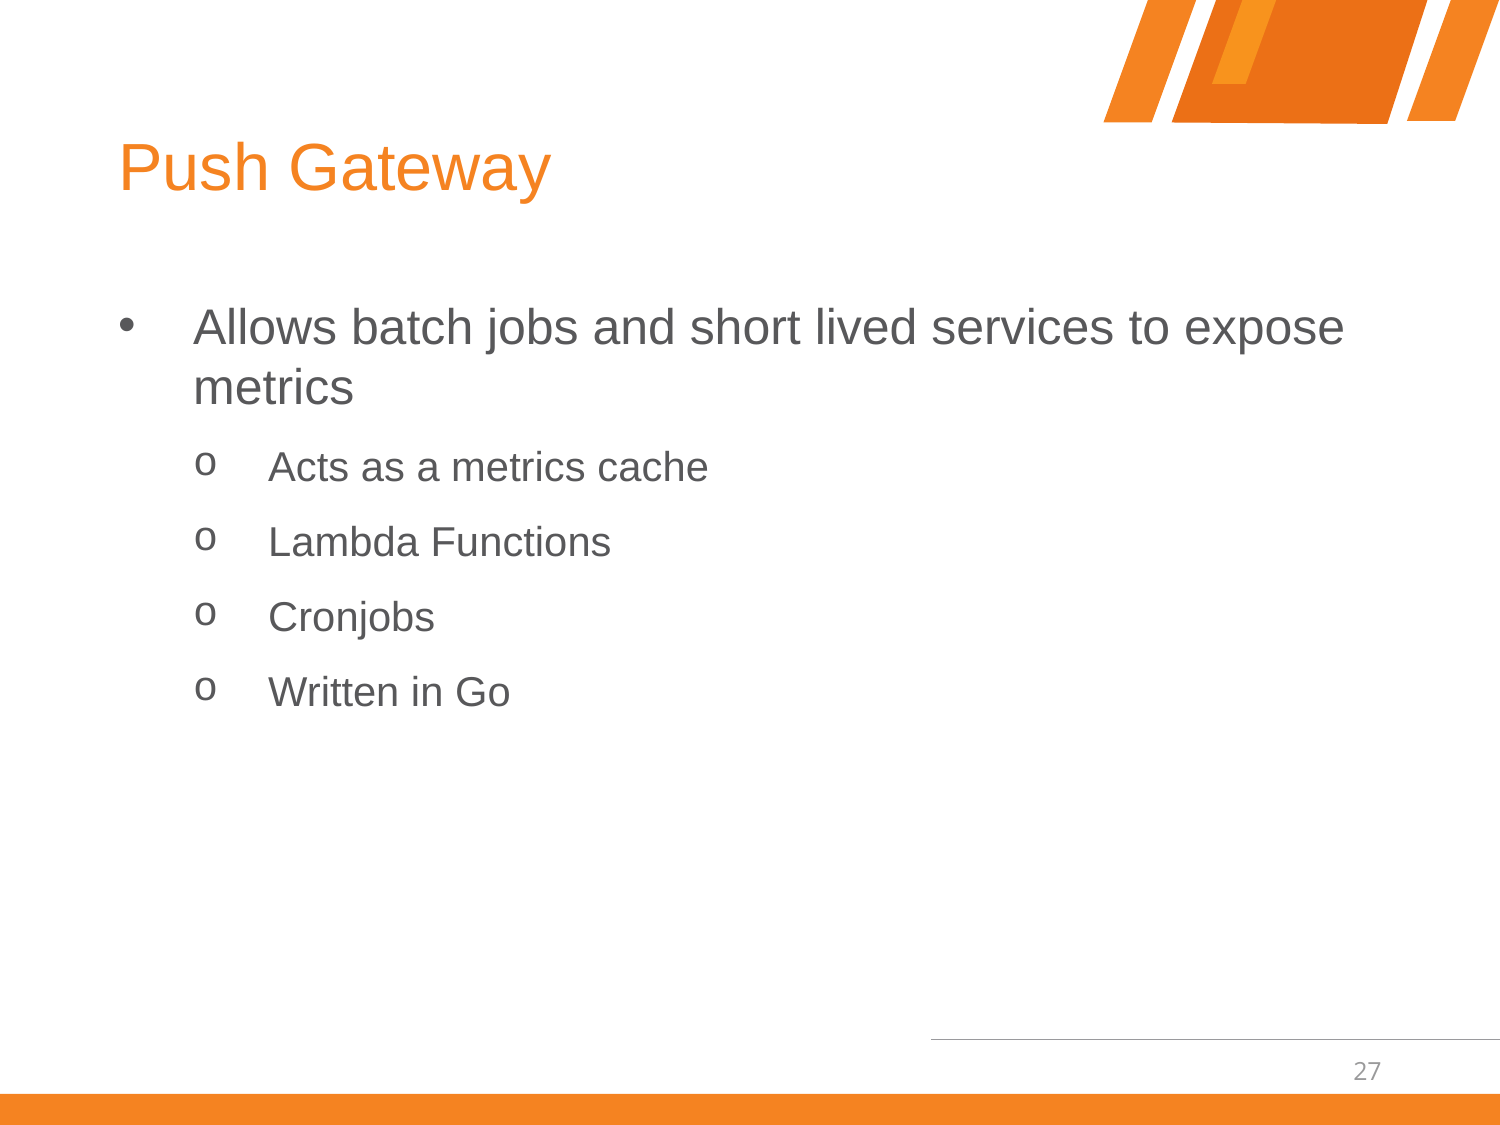

# Push Gateway
Allows batch jobs and short lived services to expose metrics
Acts as a metrics cache
Lambda Functions
Cronjobs
Written in Go

27